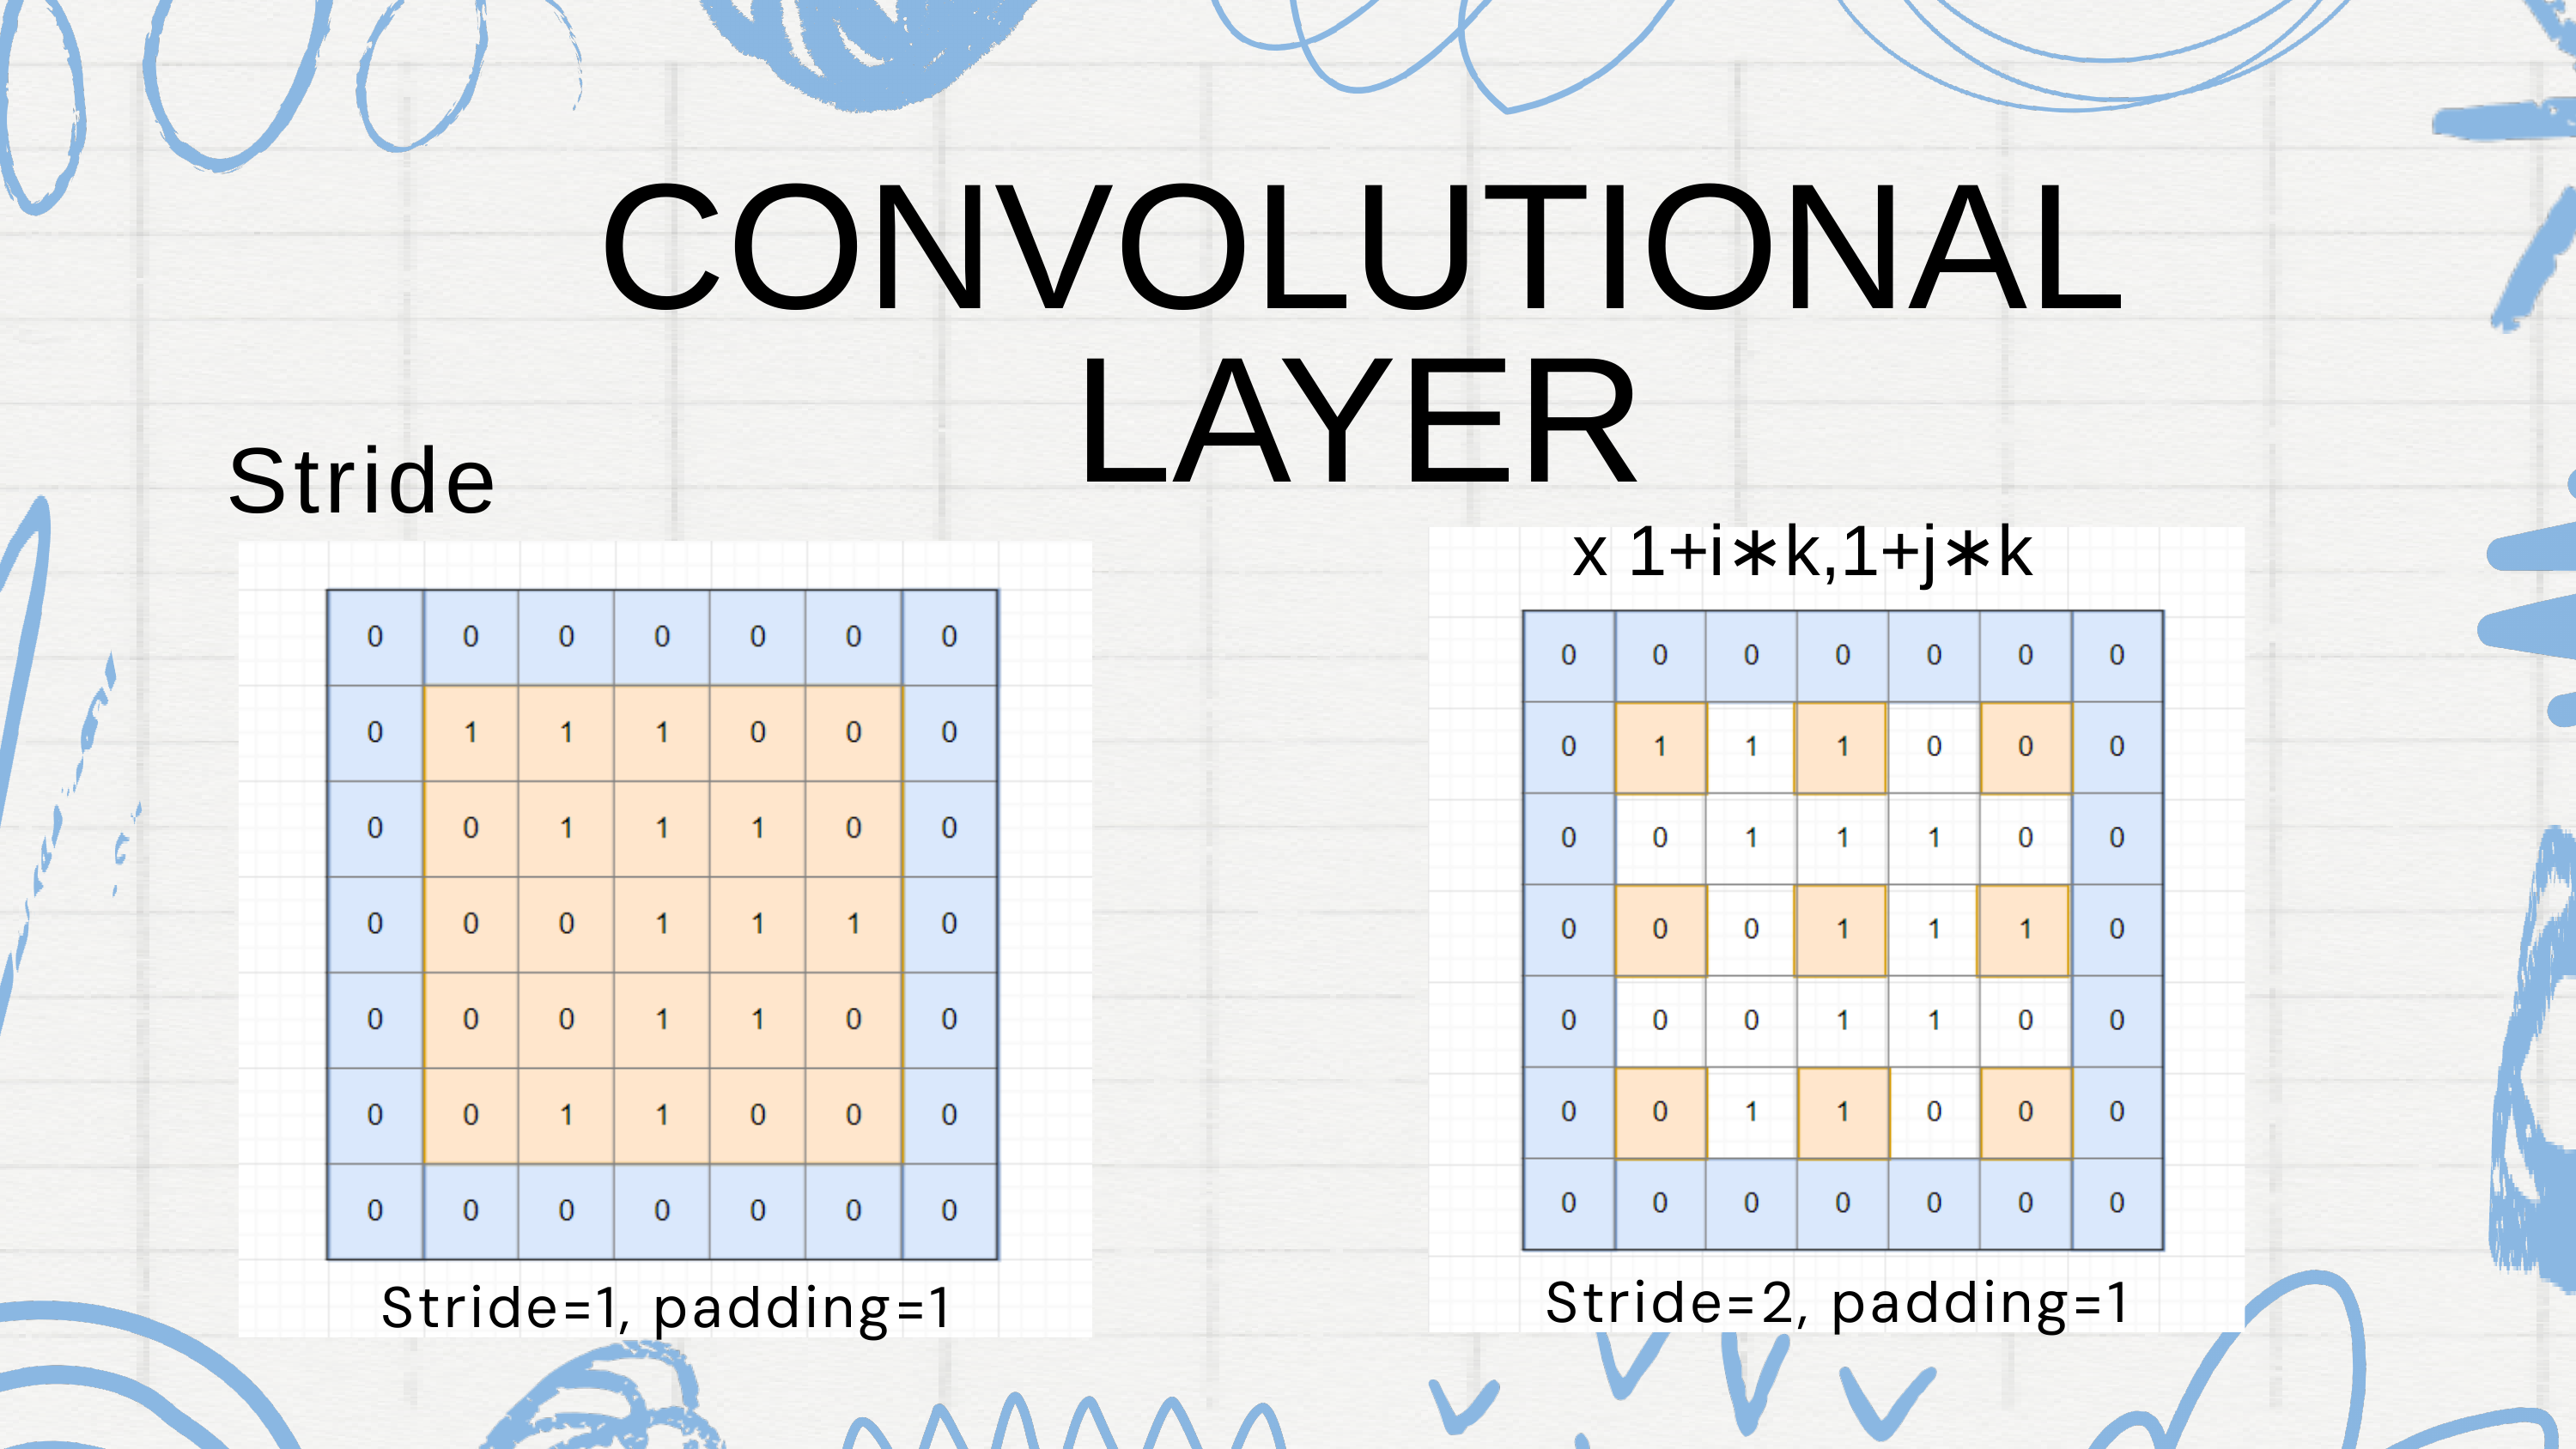

CONVOLUTIONAL LAYER

Stride
x 1+i∗k,1+j∗k

Stride=2, padding=1
Stride=1, padding=1